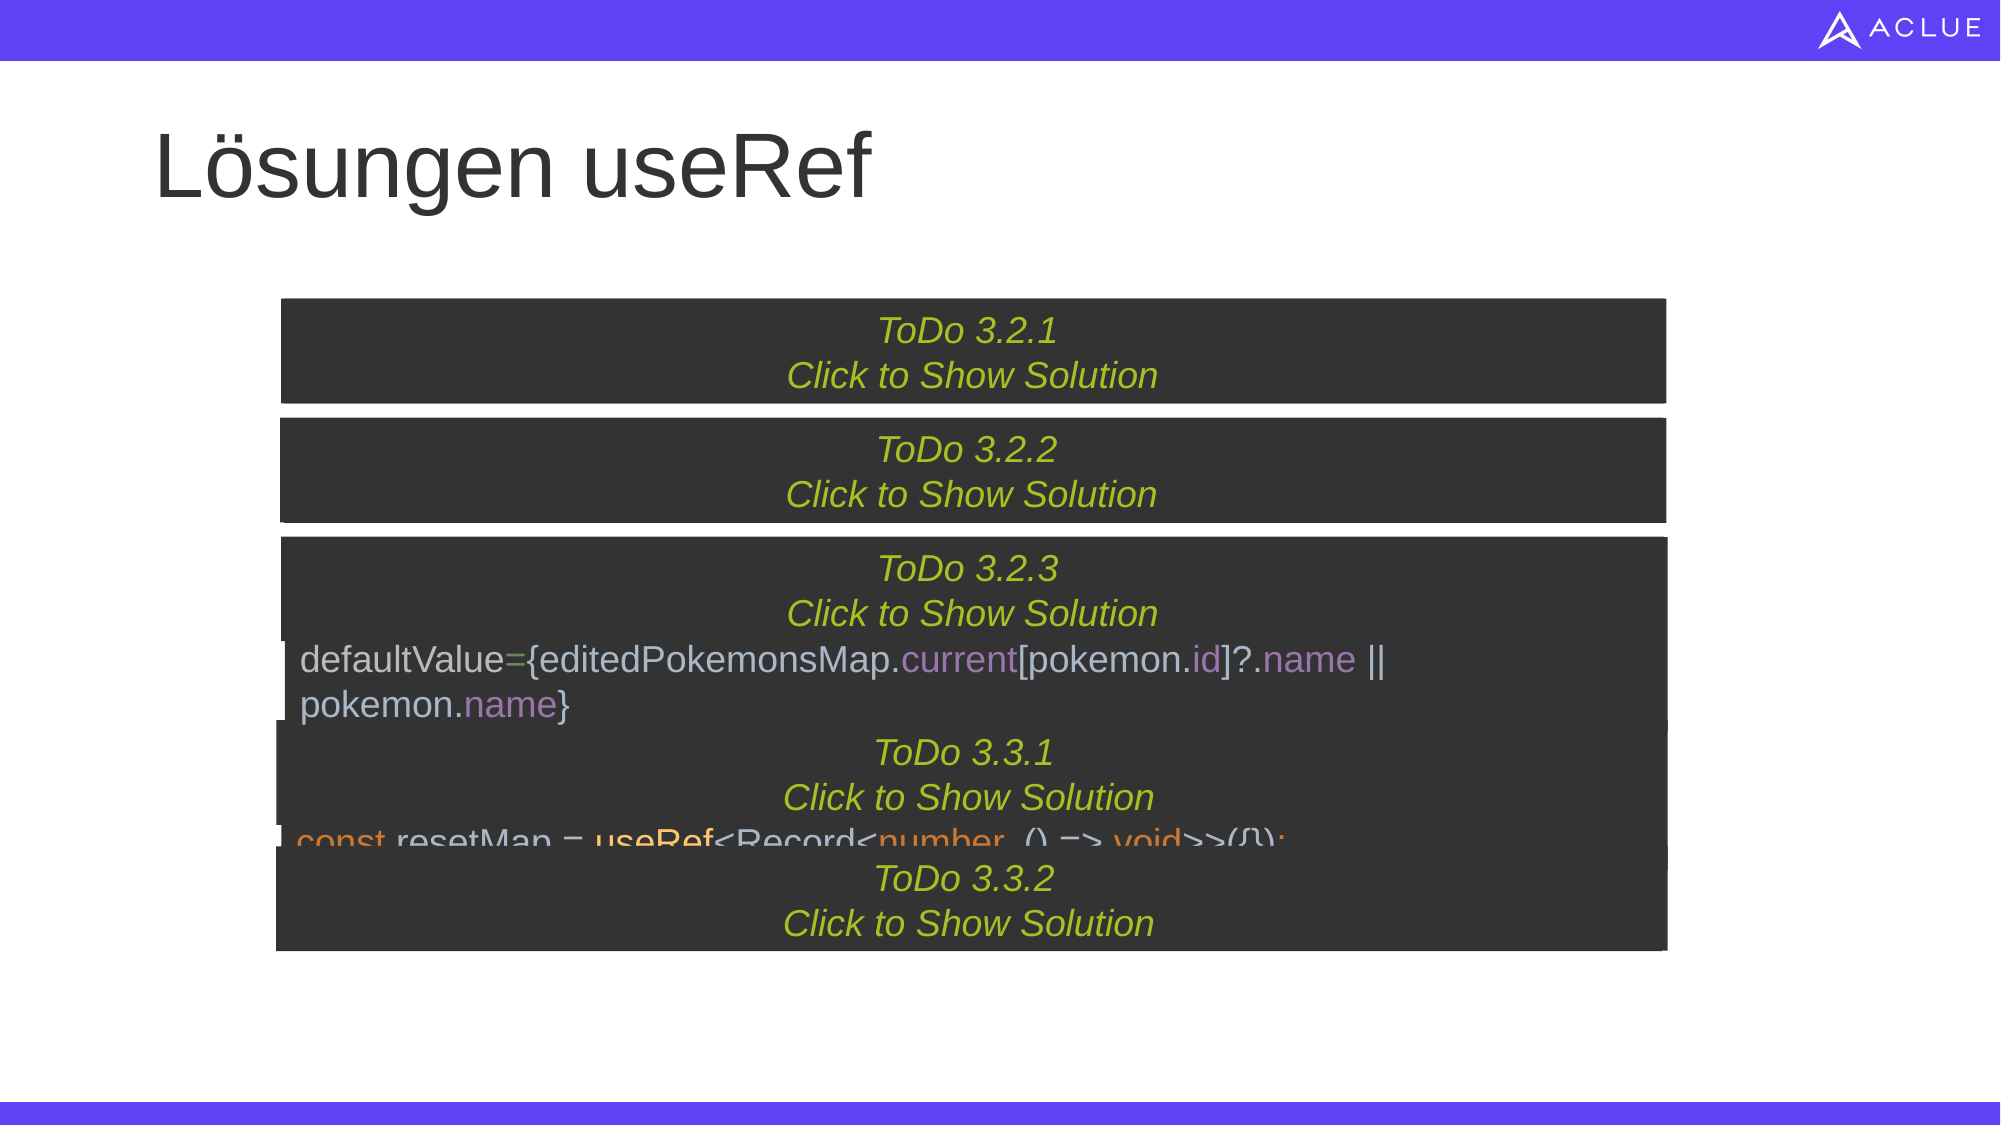

# Lösungen useRef
ToDo 3.2.1
Click to Show Solution
// ToDo 3.2.1 use useRef to store edited pokemons in an editedPokemonsMap
const editedPokemonsMap = useRef<Record<number, IPokemon>>({});
ToDo 3.2.2
Click to Show Solution
// ToDo 3.2.2 update the pokemon in the editedPokemonsMap
editedPokemonsMap.current[pokemon.id] = pokemon;
ToDo 3.2.3
Click to Show Solution
// ToDo 3.2.3 use name of edited pokemon (if it exists) in favor of queried pokemon name
defaultValue={editedPokemonsMap.current[pokemon.id]?.name || pokemon.name}
ToDo 3.3.1
Click to Show Solution
// ToDo 3.3.1 use useRef to store reset Callbacks from child components in a resetMap
const resetMap = useRef<Record<number, () => void>>({});
// ToDo 3.3.2 Pass a reset-callback function to EditableTextField
registerReset={(reset) => { resetMap.current[pokemon.id] = reset }}
ToDo 3.3.2
Click to Show Solution